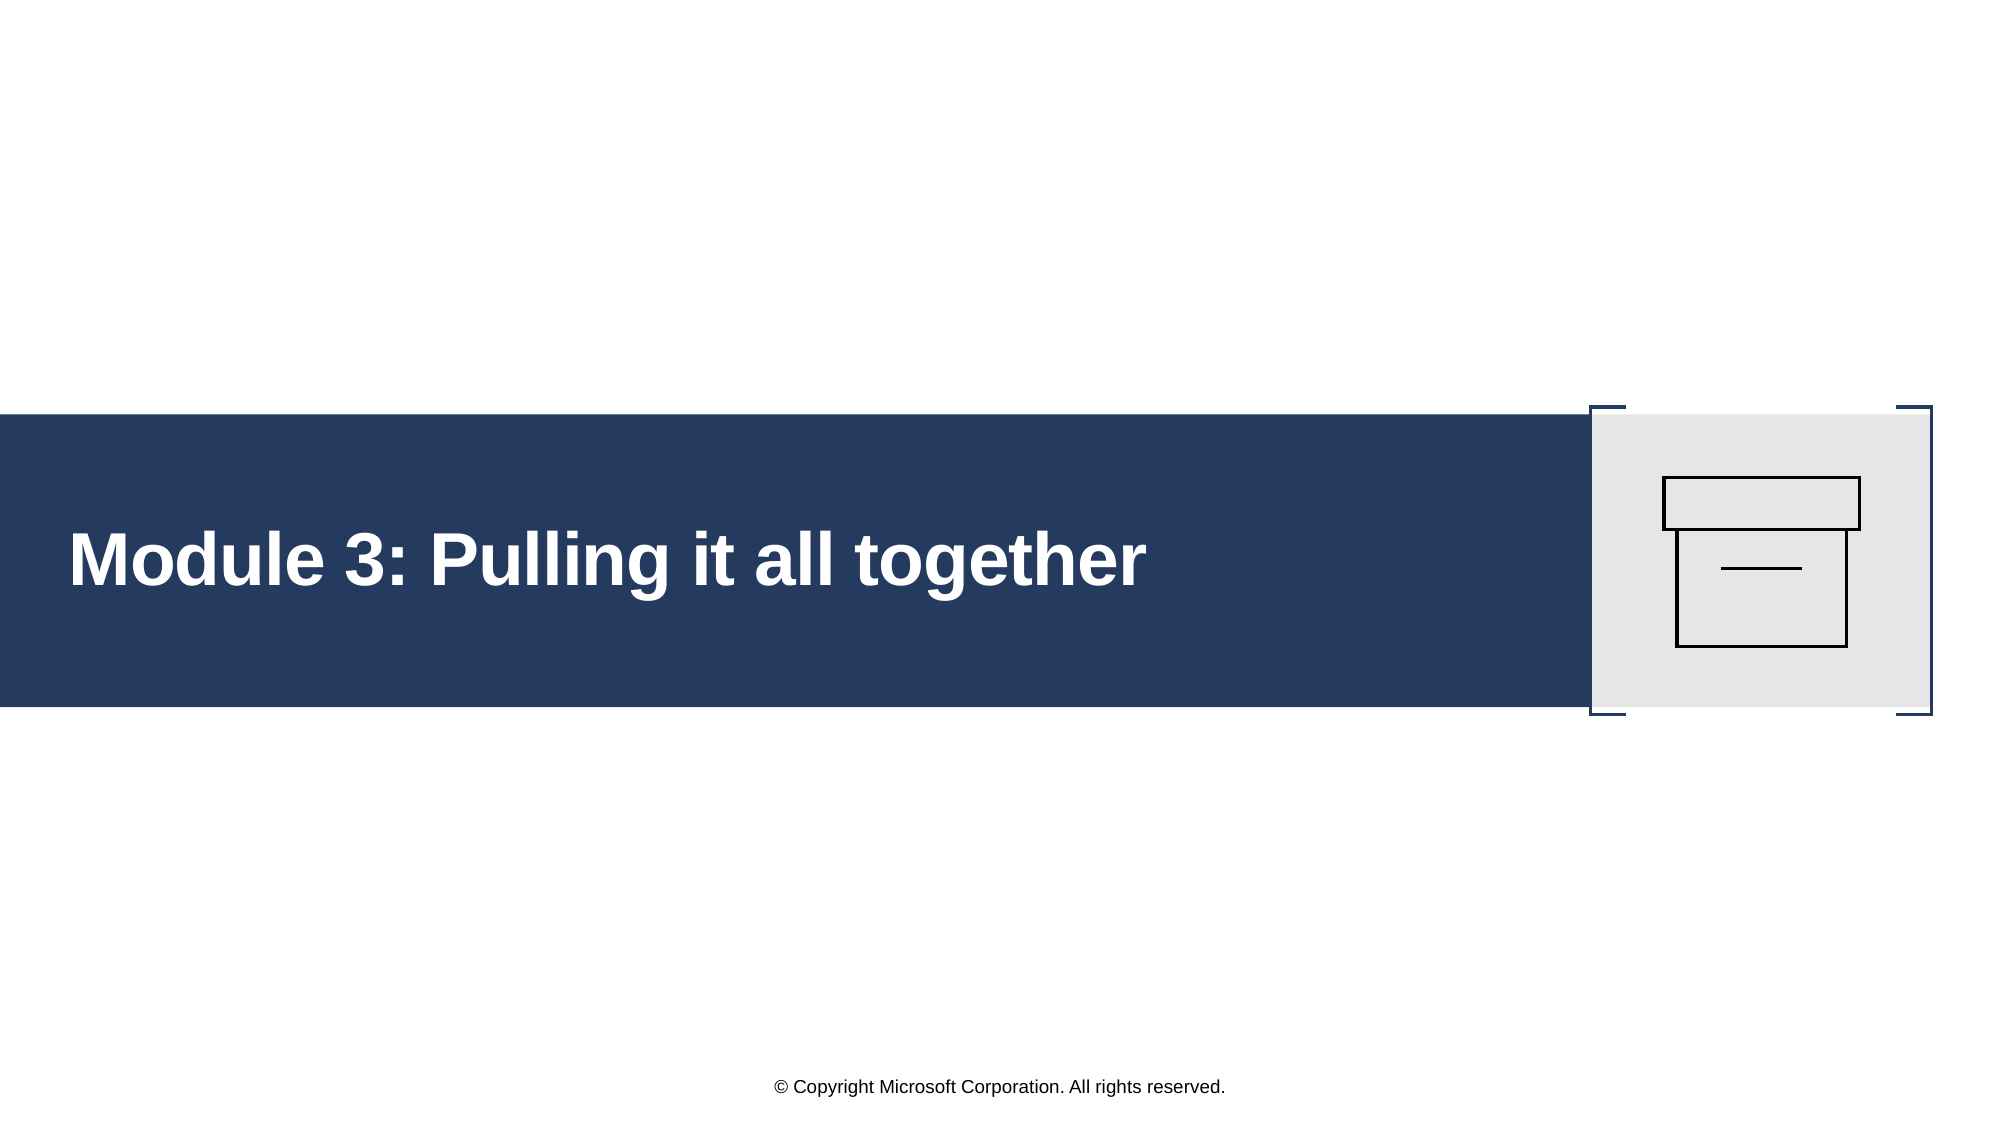

# Module 3: Pulling it all together